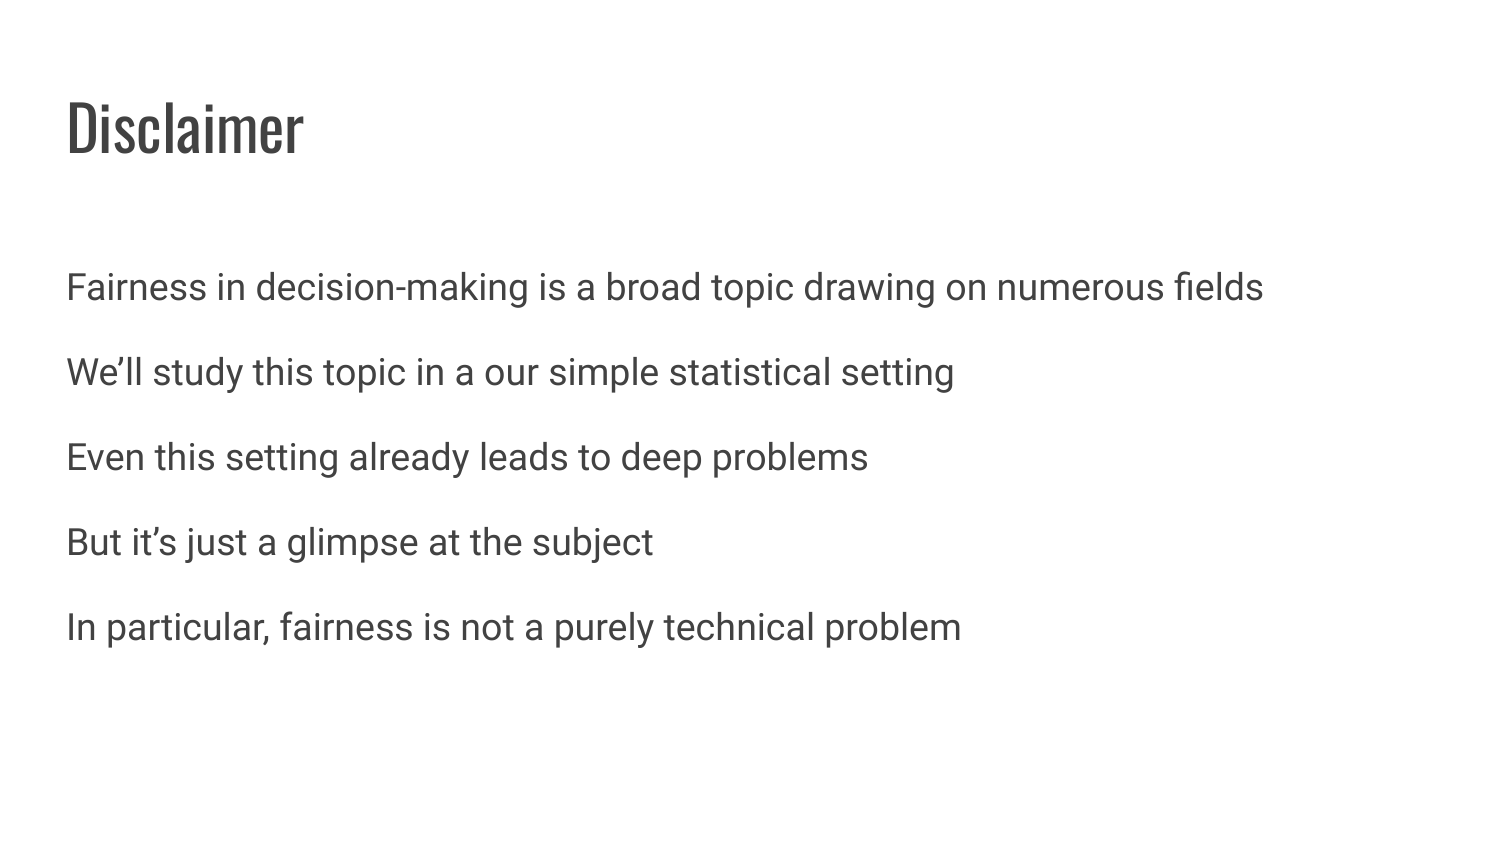

# Disclaimer
Fairness in decision-making is a broad topic drawing on numerous fields
We’ll study this topic in a our simple statistical setting
Even this setting already leads to deep problems
But it’s just a glimpse at the subject
In particular, fairness is not a purely technical problem